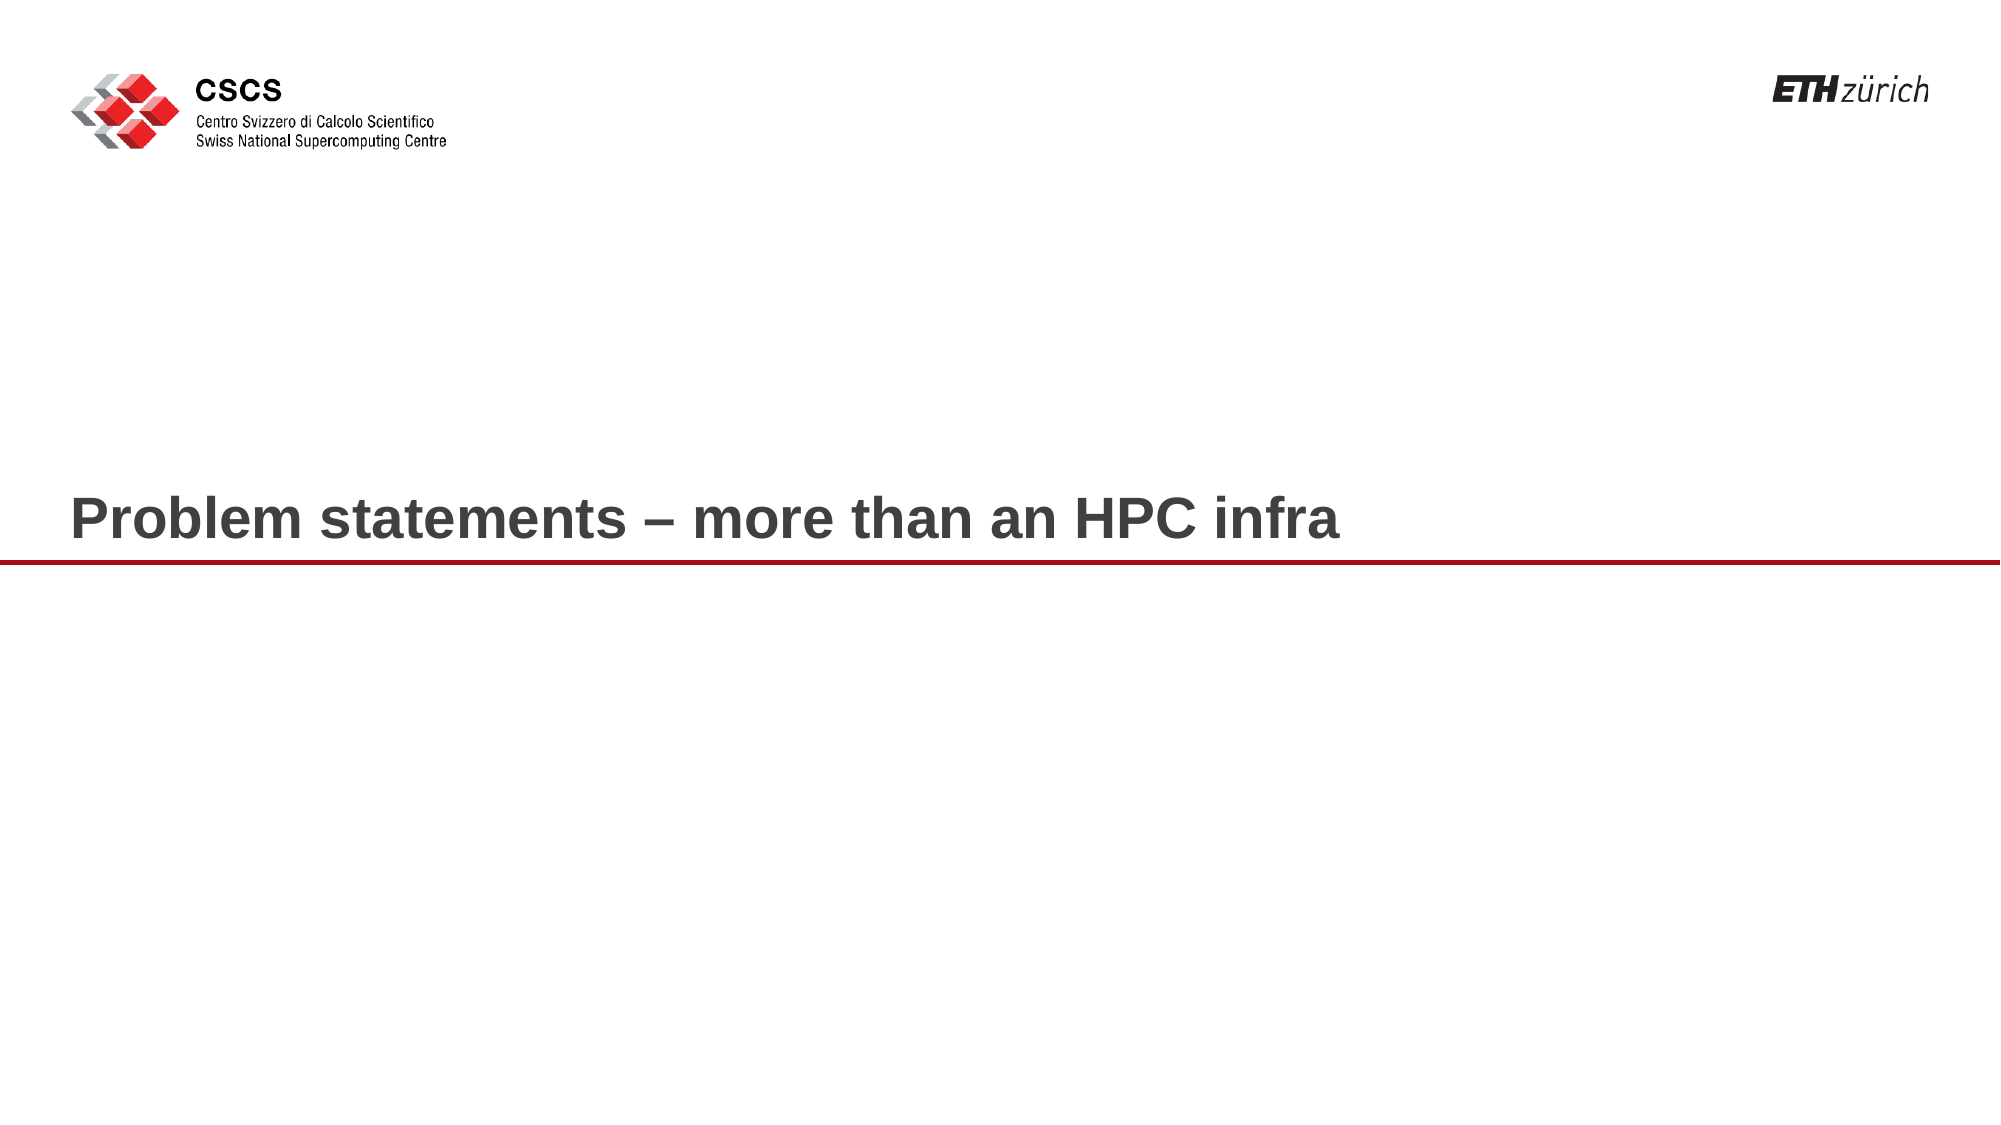

# Problem statements – more than an HPC infra